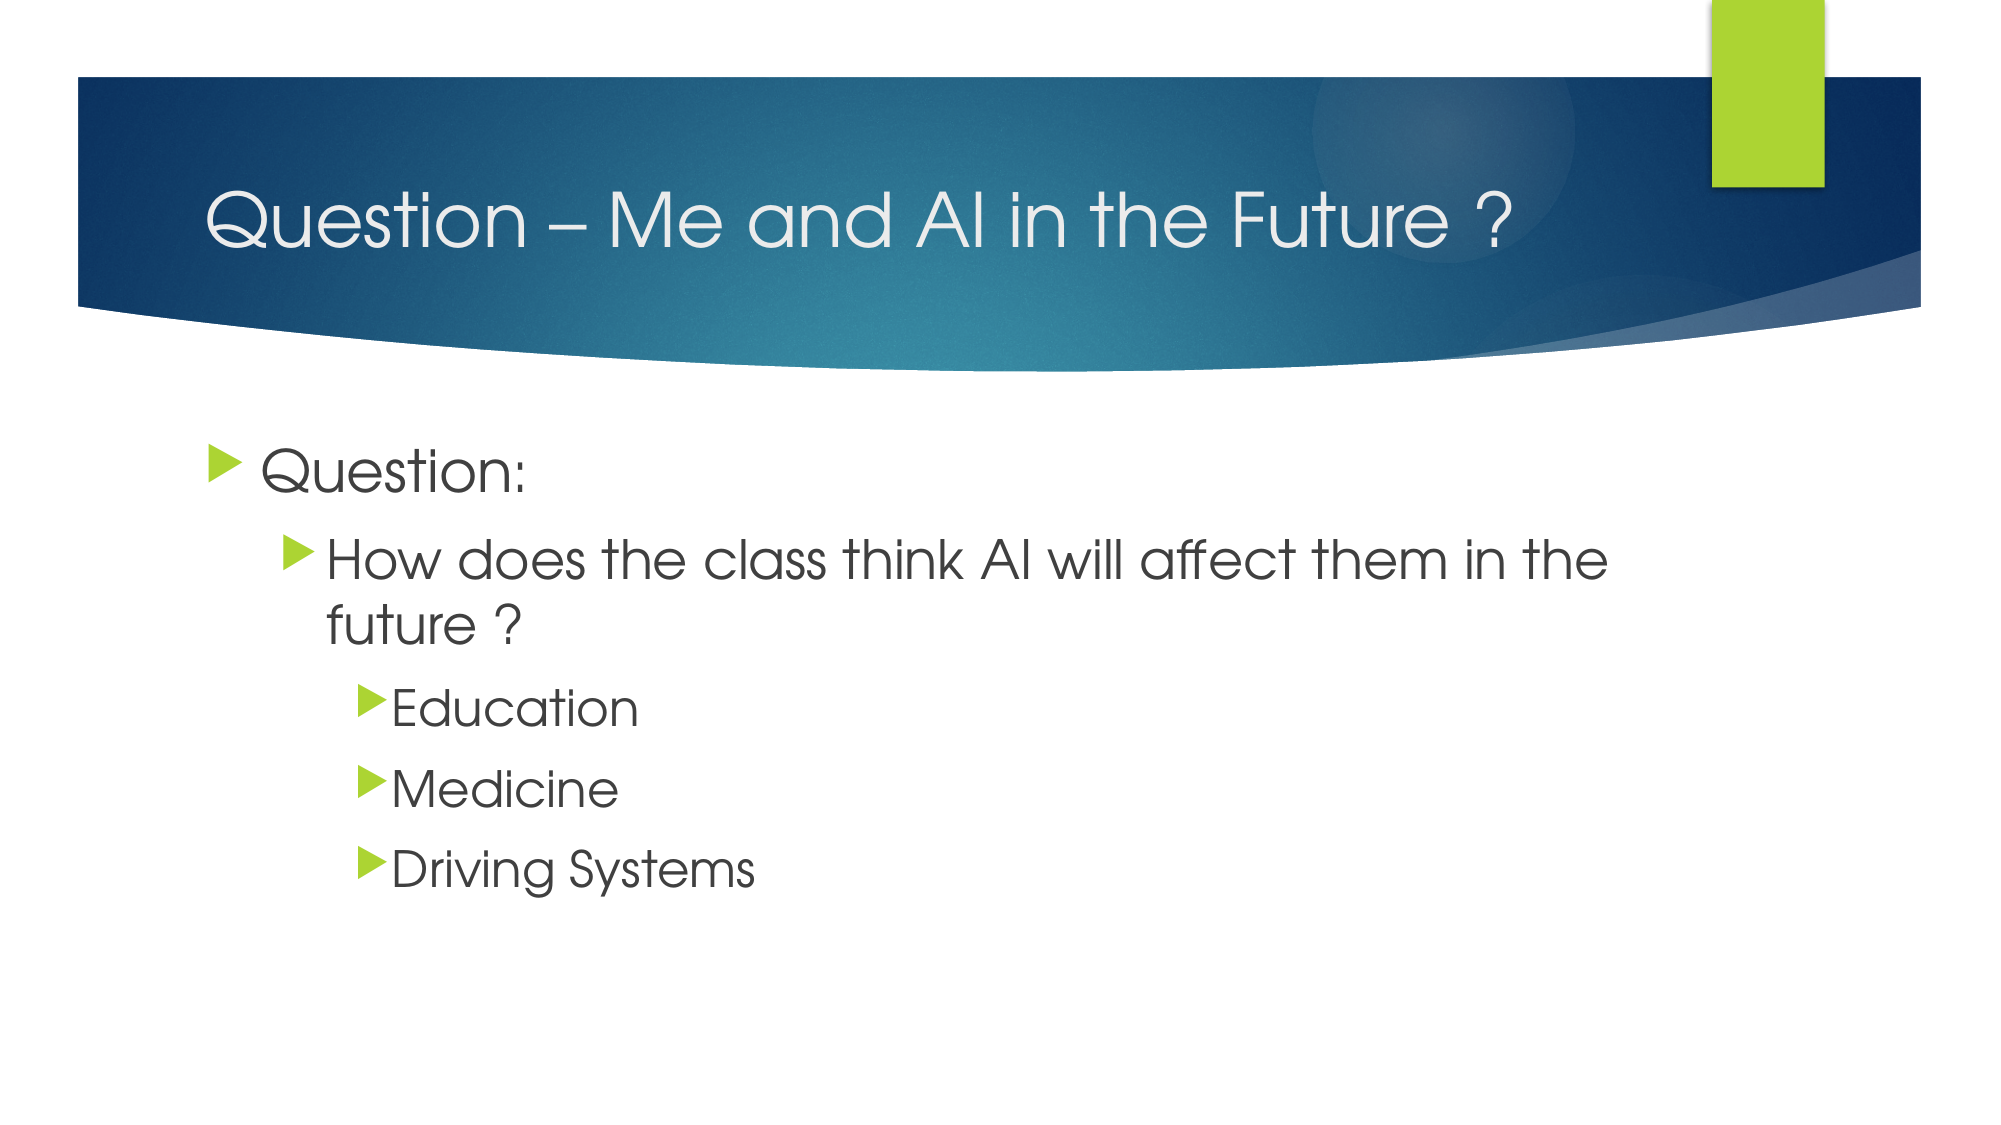

# Question – Me and AI in the Future ?
Question:
How does the class think AI will affect them in the future ?
Education
Medicine
Driving Systems